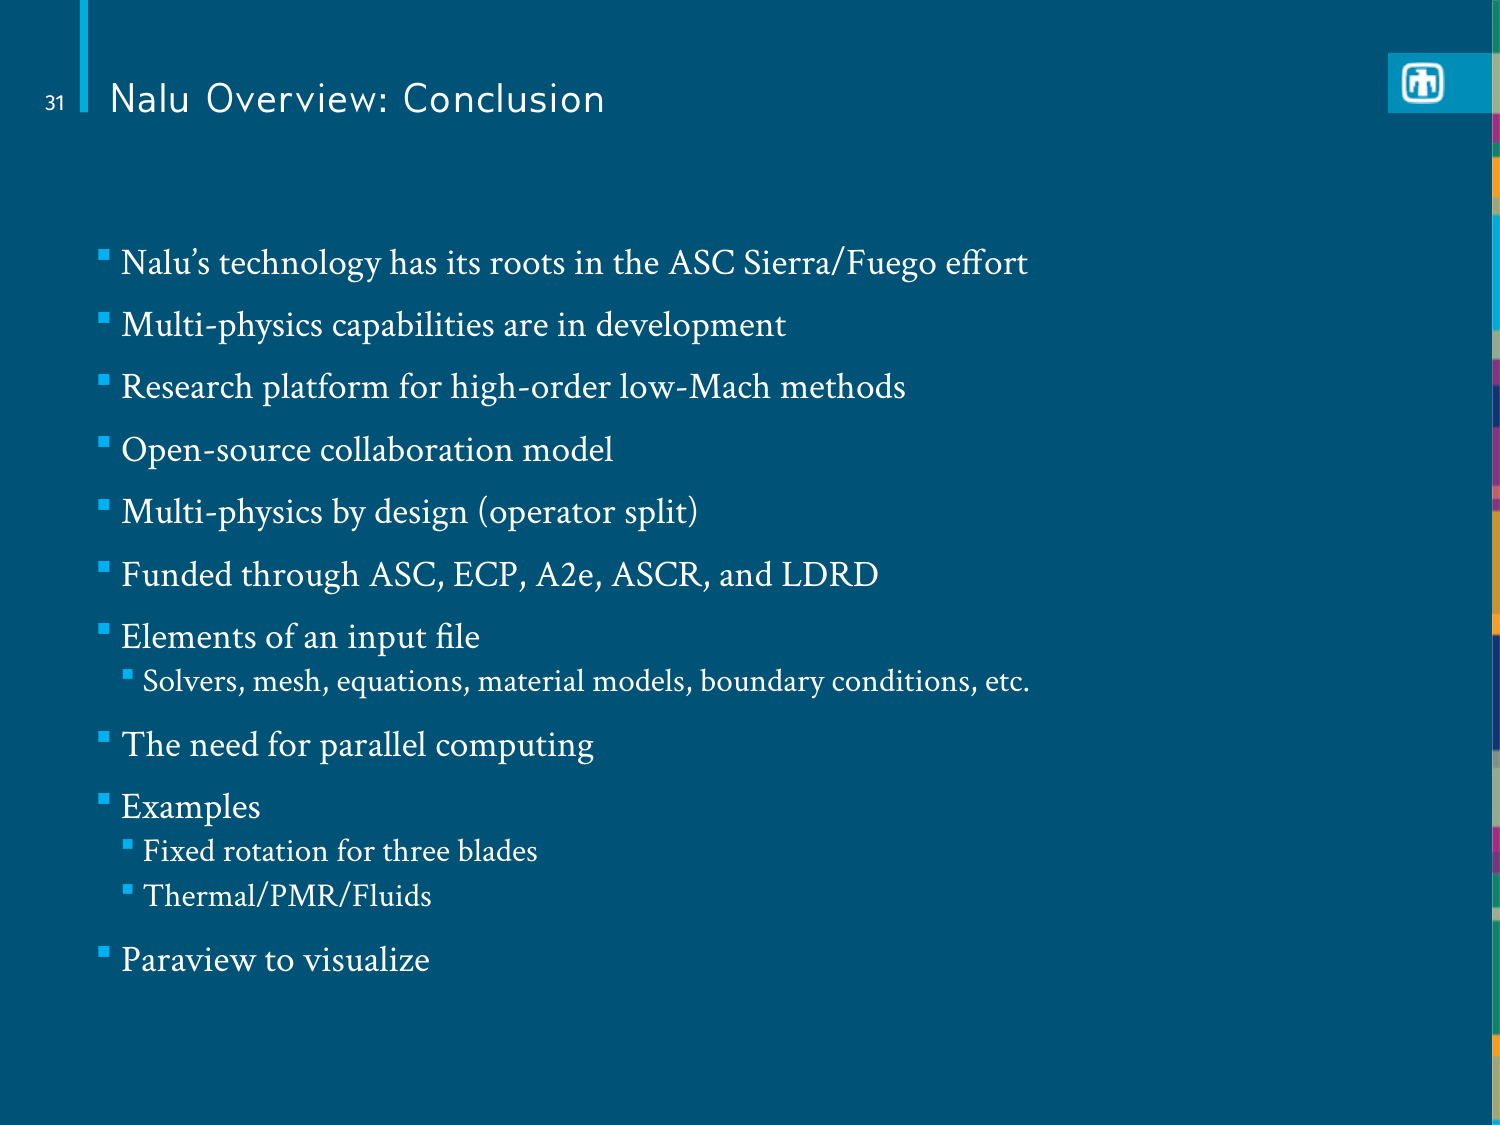

# Nalu Overview: Conclusion
31
 Nalu’s technology has its roots in the ASC Sierra/Fuego effort
 Multi-physics capabilities are in development
 Research platform for high-order low-Mach methods
 Open-source collaboration model
 Multi-physics by design (operator split)
 Funded through ASC, ECP, A2e, ASCR, and LDRD
 Elements of an input file
Solvers, mesh, equations, material models, boundary conditions, etc.
 The need for parallel computing
 Examples
Fixed rotation for three blades
Thermal/PMR/Fluids
 Paraview to visualize